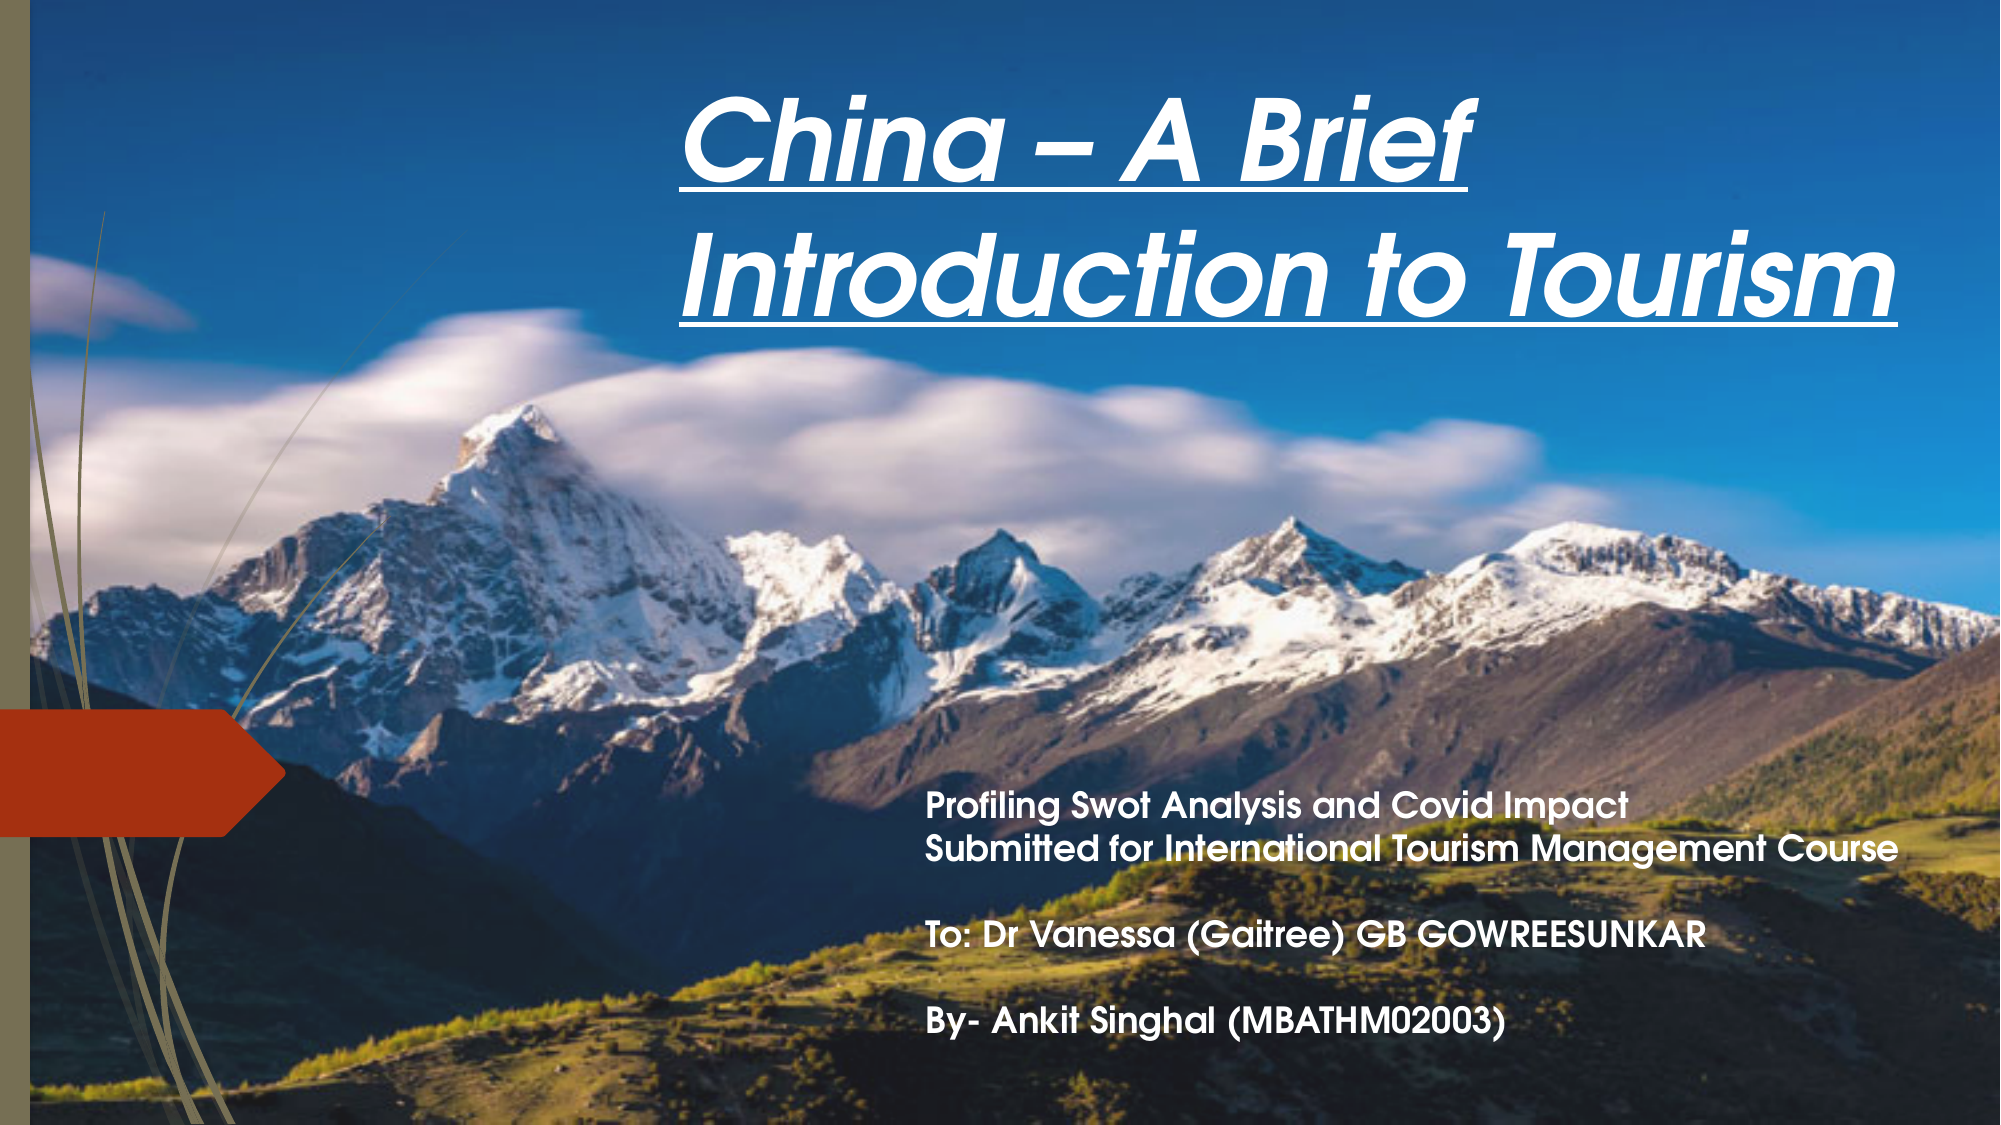

# China – A Brief Introduction to Tourism
Profiling Swot Analysis and Covid Impact
Submitted for International Tourism Management Course
To: Dr Vanessa (Gaitree) GB GOWREESUNKAR
By- Ankit Singhal (MBATHM02003)